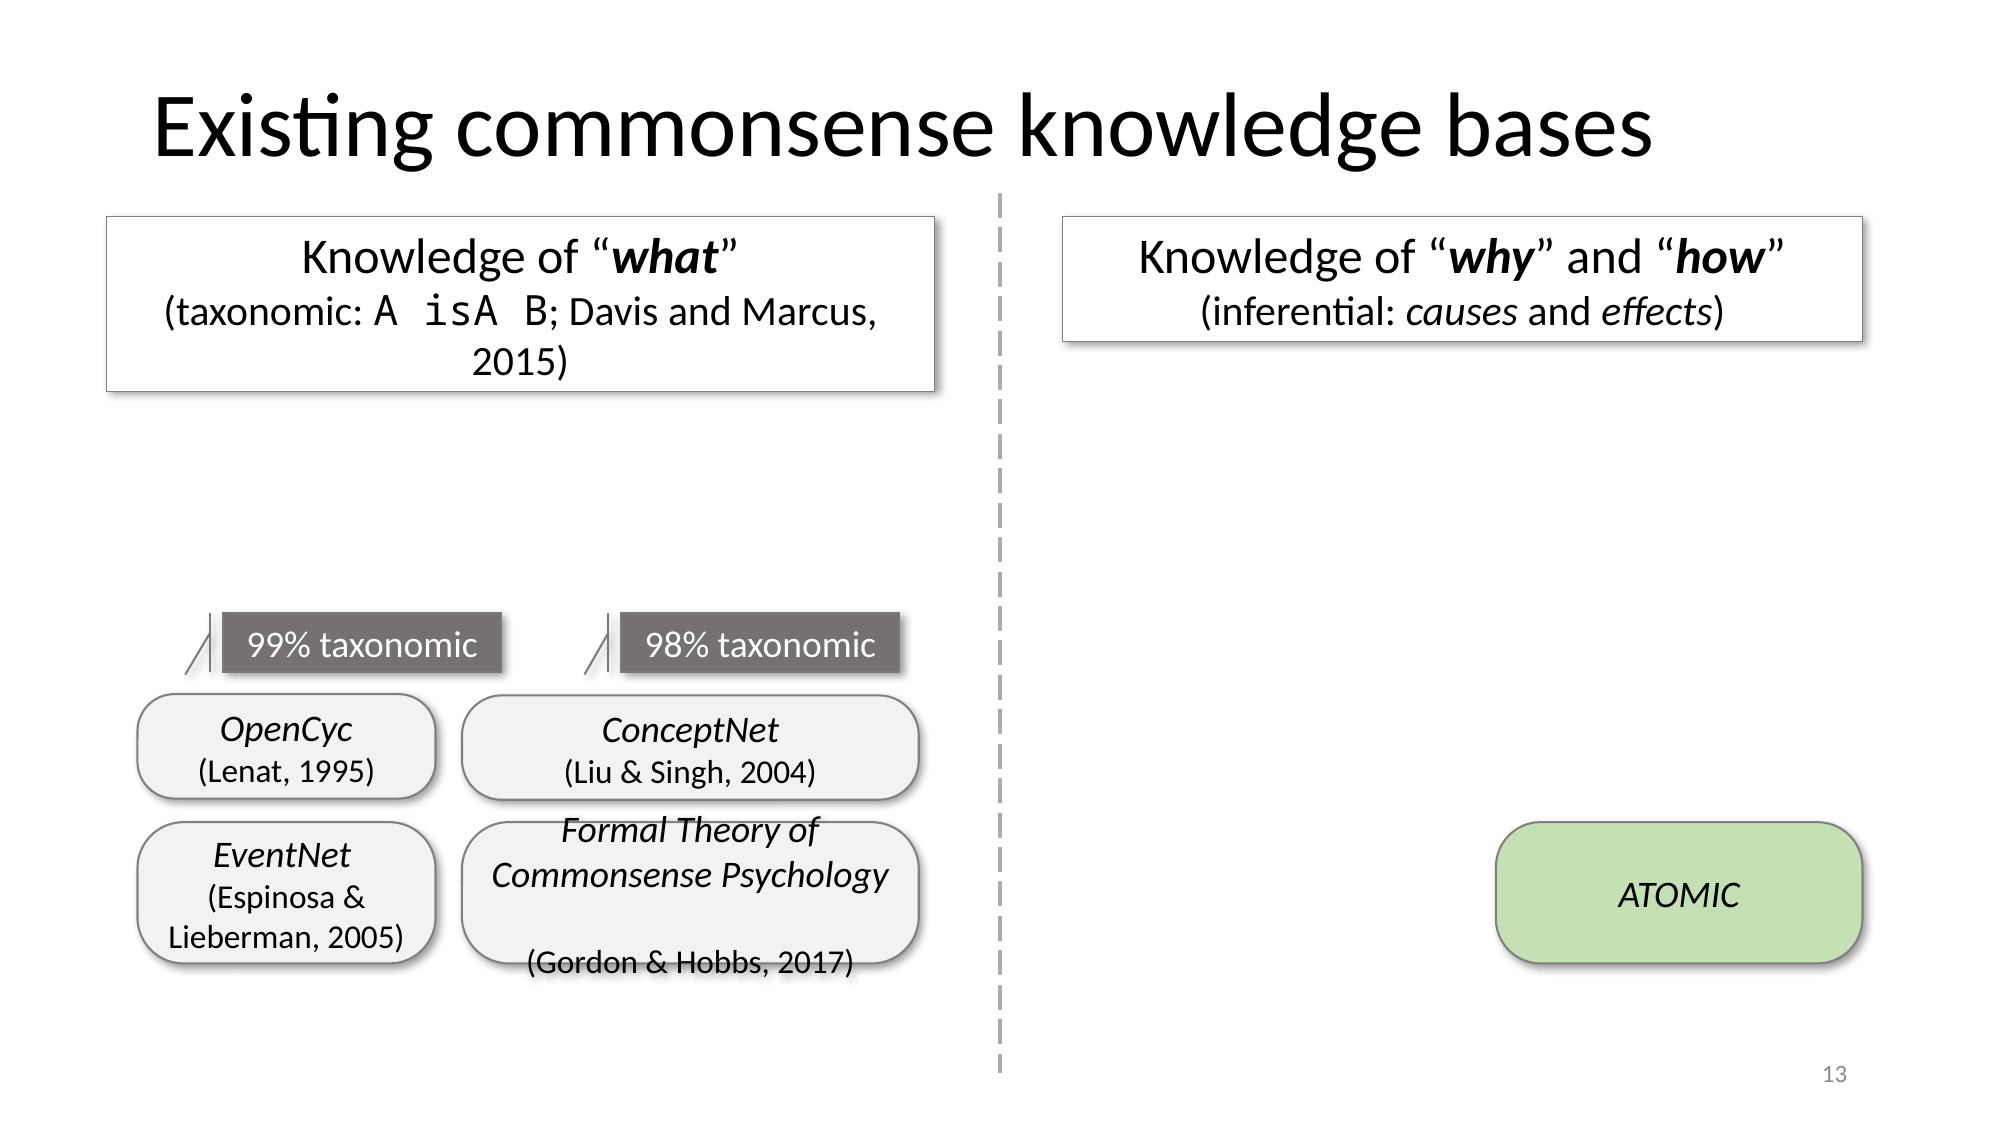

# Existing commonsense knowledge bases
Knowledge of “what”
(taxonomic: A isA B; Davis and Marcus, 2015)
Knowledge of “why” and “how”
(inferential: causes and effects)
99% taxonomic
98% taxonomic
OpenCyc
(Lenat, 1995)
ConceptNet
(Liu & Singh, 2004)
EventNet
(Espinosa & Lieberman, 2005)
Formal Theory of Commonsense Psychology
(Gordon & Hobbs, 2017)
ATOMIC
13